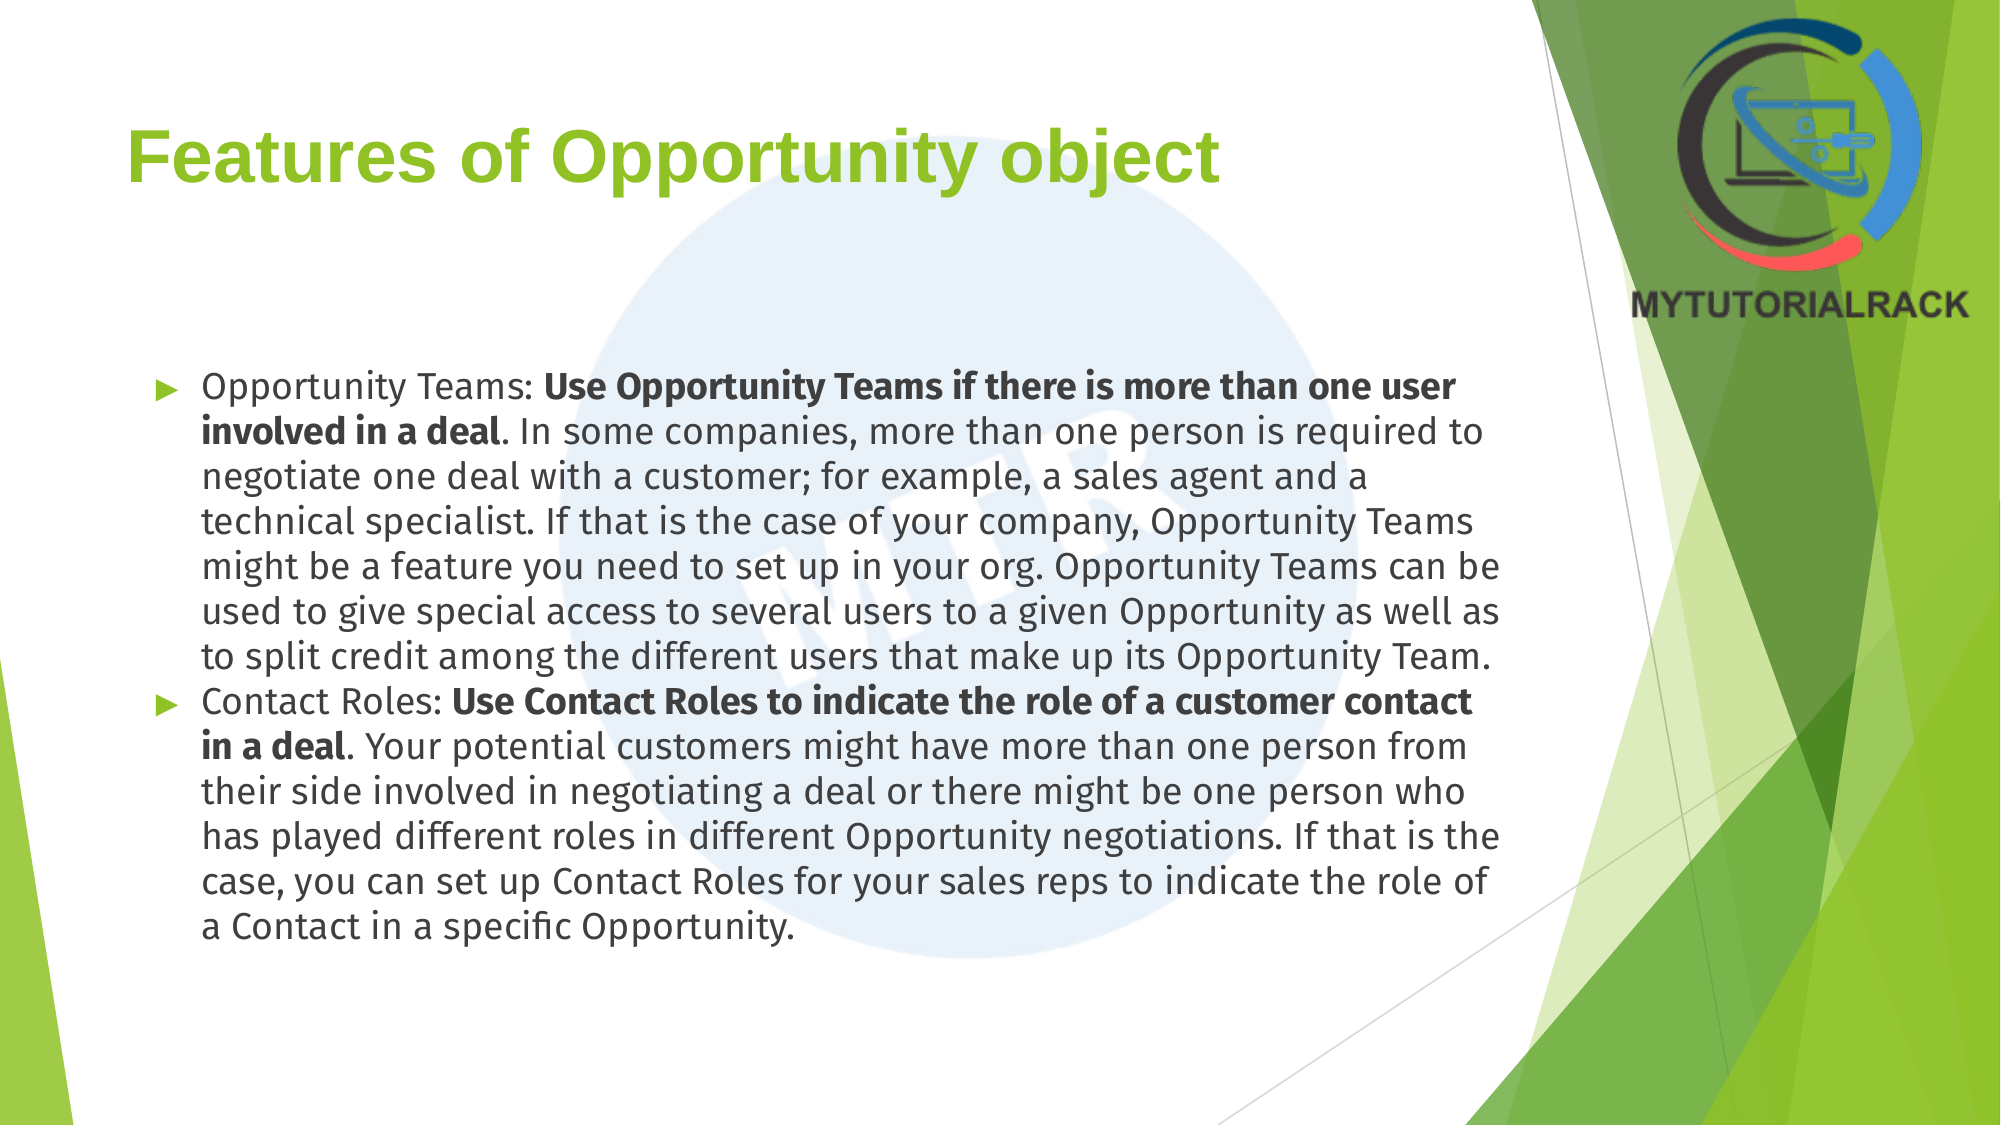

# Features of Opportunity object

Opportunity Teams: Use Opportunity Teams if there is more than one user involved in a deal. In some companies, more than one person is required to negotiate one deal with a customer; for example, a sales agent and a technical specialist. If that is the case of your company, Opportunity Teams might be a feature you need to set up in your org. Opportunity Teams can be used to give special access to several users to a given Opportunity as well as to split credit among the different users that make up its Opportunity Team.
Contact Roles: Use Contact Roles to indicate the role of a customer contact in a deal. Your potential customers might have more than one person from their side involved in negotiating a deal or there might be one person who has played different roles in different Opportunity negotiations. If that is the case, you can set up Contact Roles for your sales reps to indicate the role of a Contact in a specific Opportunity.